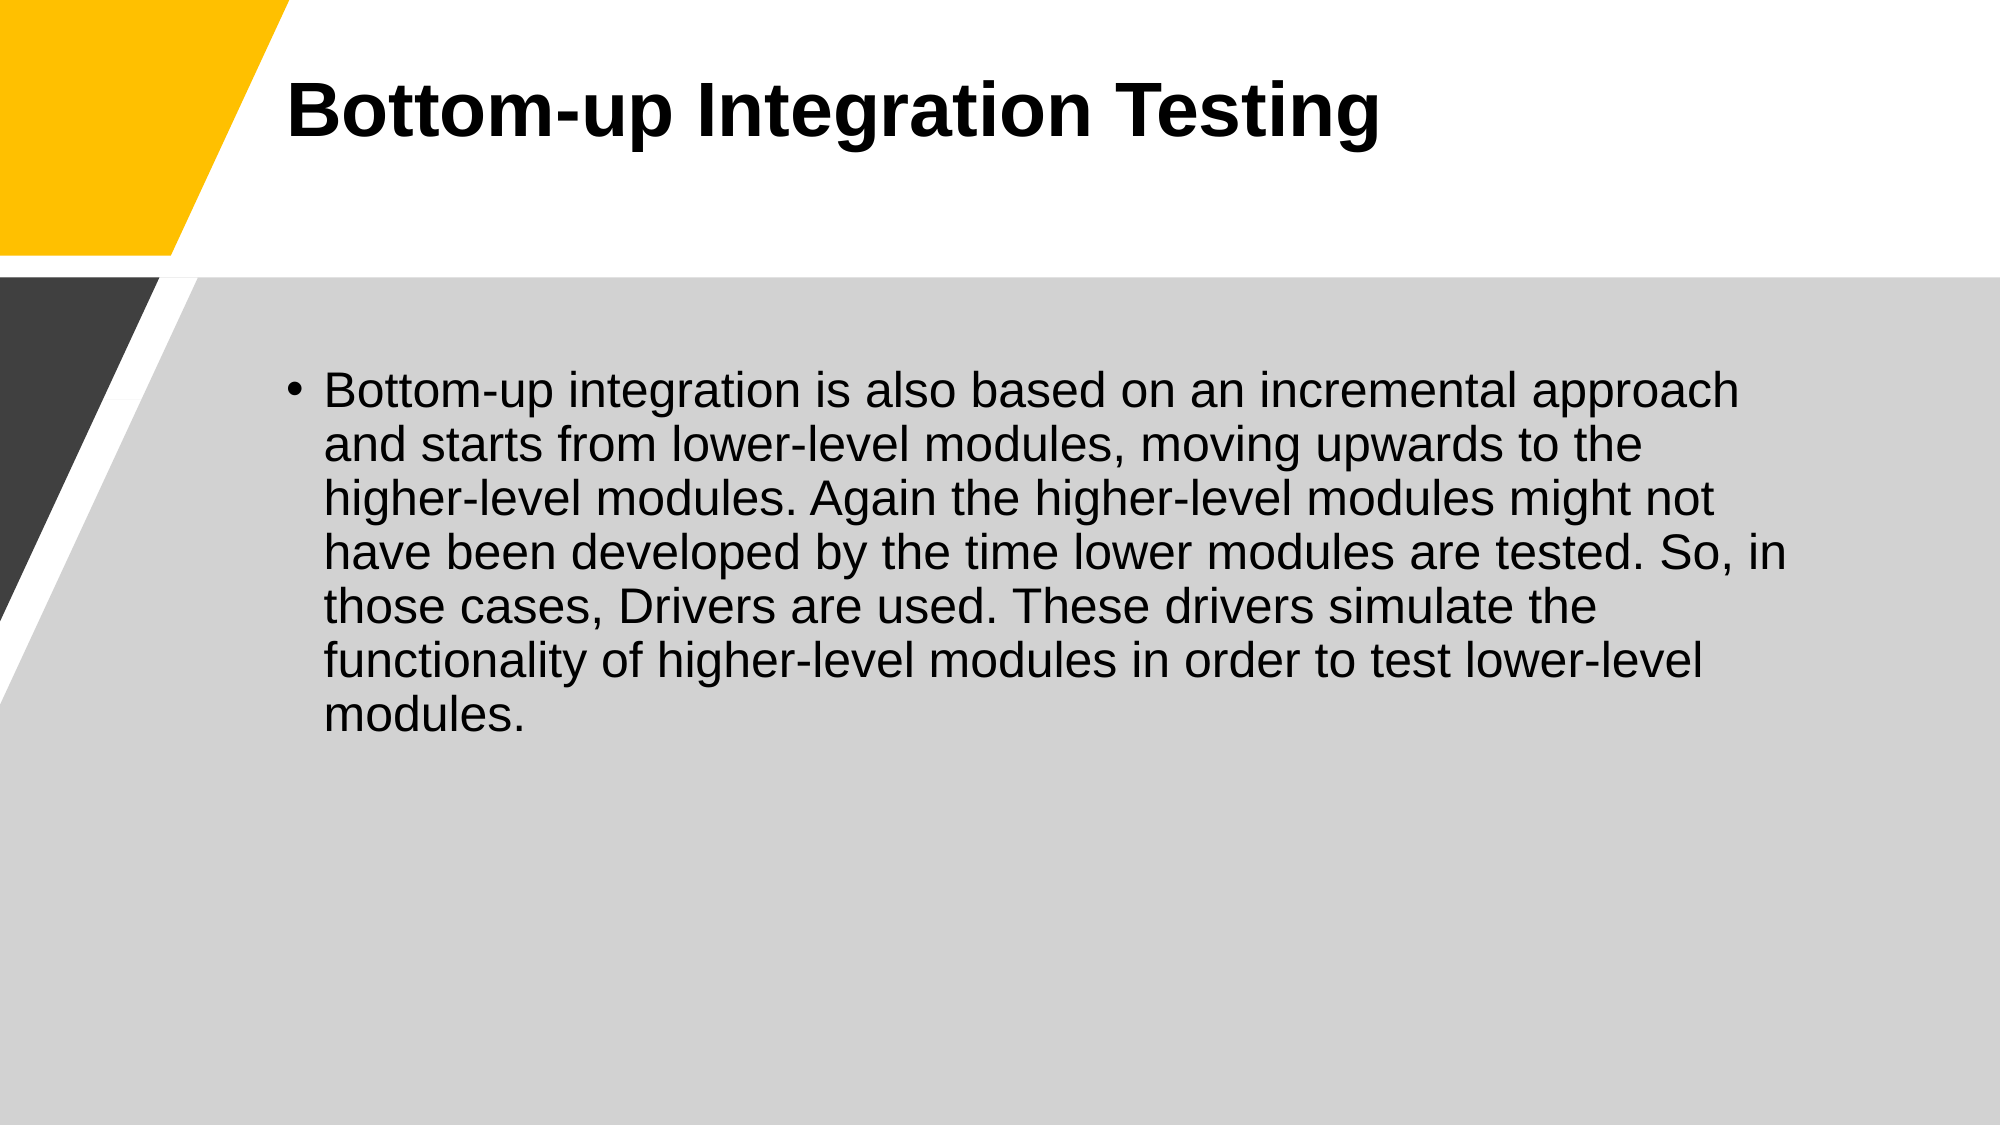

# Bottom-up Integration Testing

Bottom-up integration is also based on an incremental approach and starts from lower-level modules, moving upwards to the higher-level modules. Again the higher-level modules might not have been developed by the time lower modules are tested. So, in those cases, Drivers are used. These drivers simulate the functionality of higher-level modules in order to test lower-level modules.